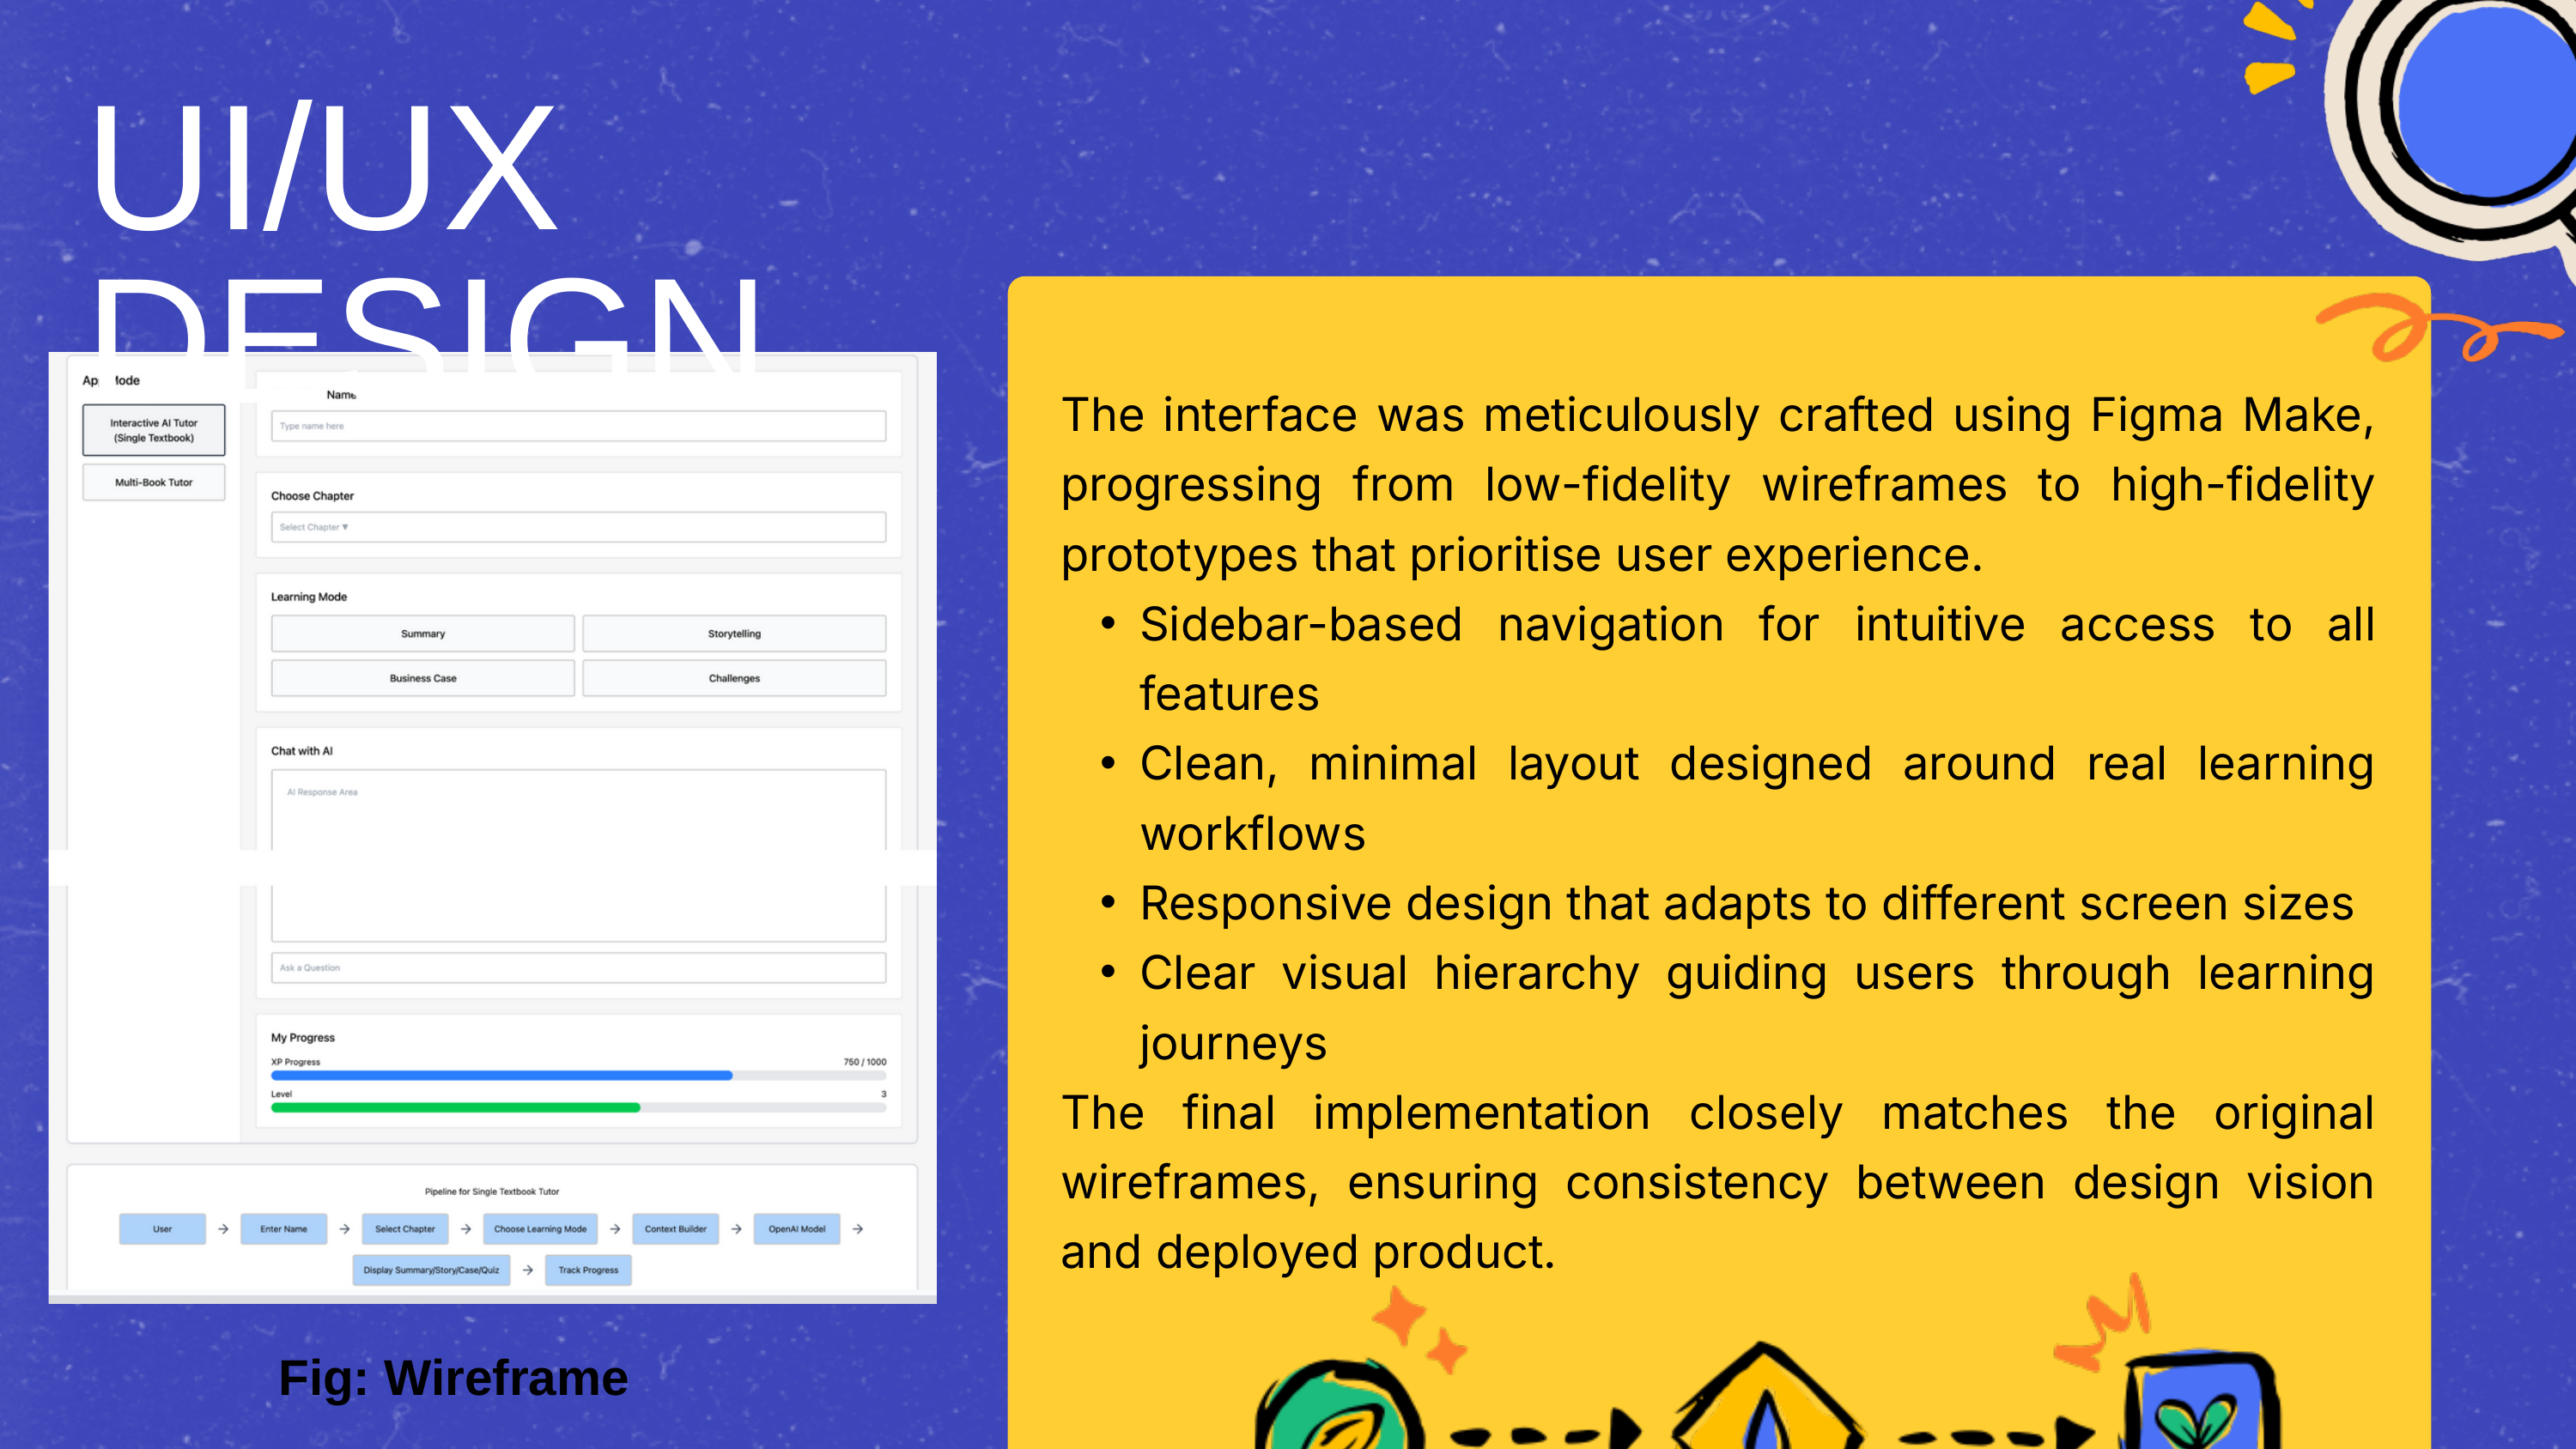

UI/UX DESIGN

The interface was meticulously crafted using Figma Make, progressing from low-fidelity wireframes to high-fidelity prototypes that prioritise user experience.
Sidebar-based navigation for intuitive access to all features
Clean, minimal layout designed around real learning workflows
Responsive design that adapts to different screen sizes
Clear visual hierarchy guiding users through learning journeys
The final implementation closely matches the original wireframes, ensuring consistency between design vision and deployed product.

Fig: Wireframe